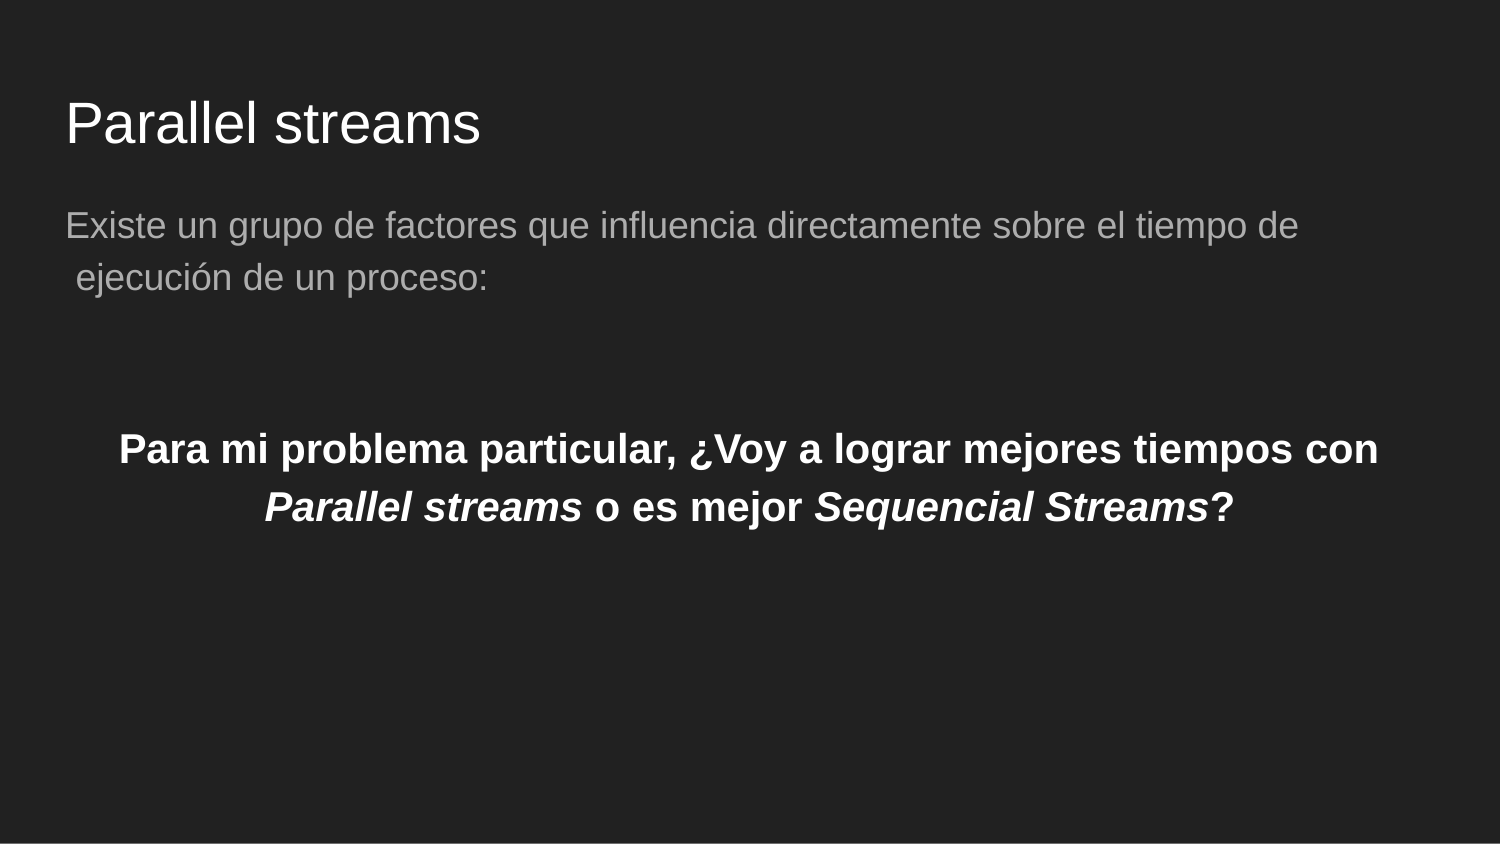

# Parallel streams
Existe un grupo de factores que influencia directamente sobre el tiempo de  ejecución de un proceso:
Para mi problema particular, ¿Voy a lograr mejores tiempos con
Parallel streams o es mejor Sequencial Streams?